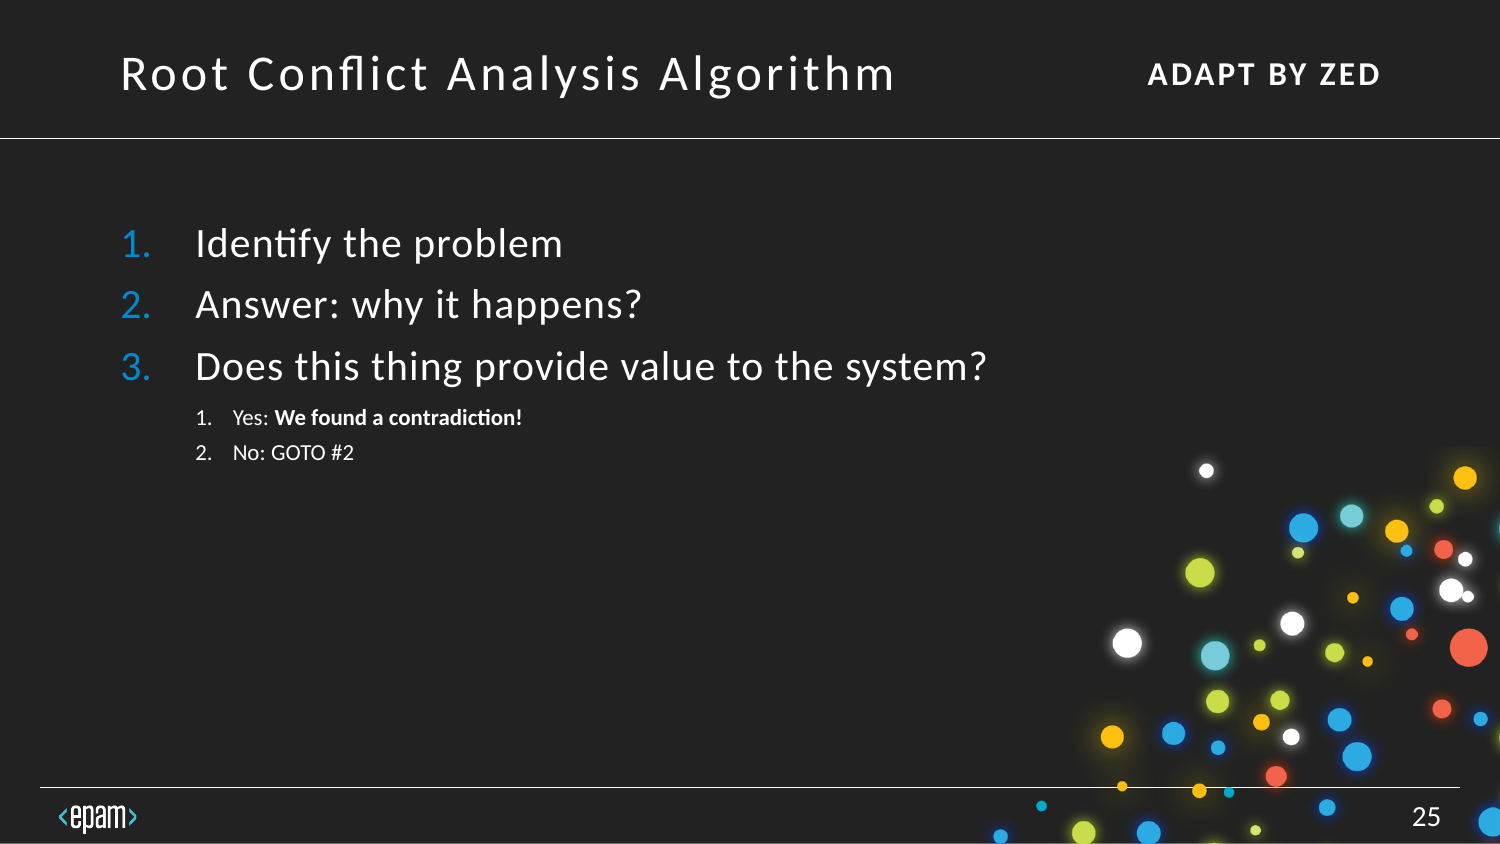

Root Conflict Analysis Algorithm
Identify the problem
Answer: why it happens?
Does this thing provide value to the system?
Yes: We found a contradiction!
No: GOTO #2

25